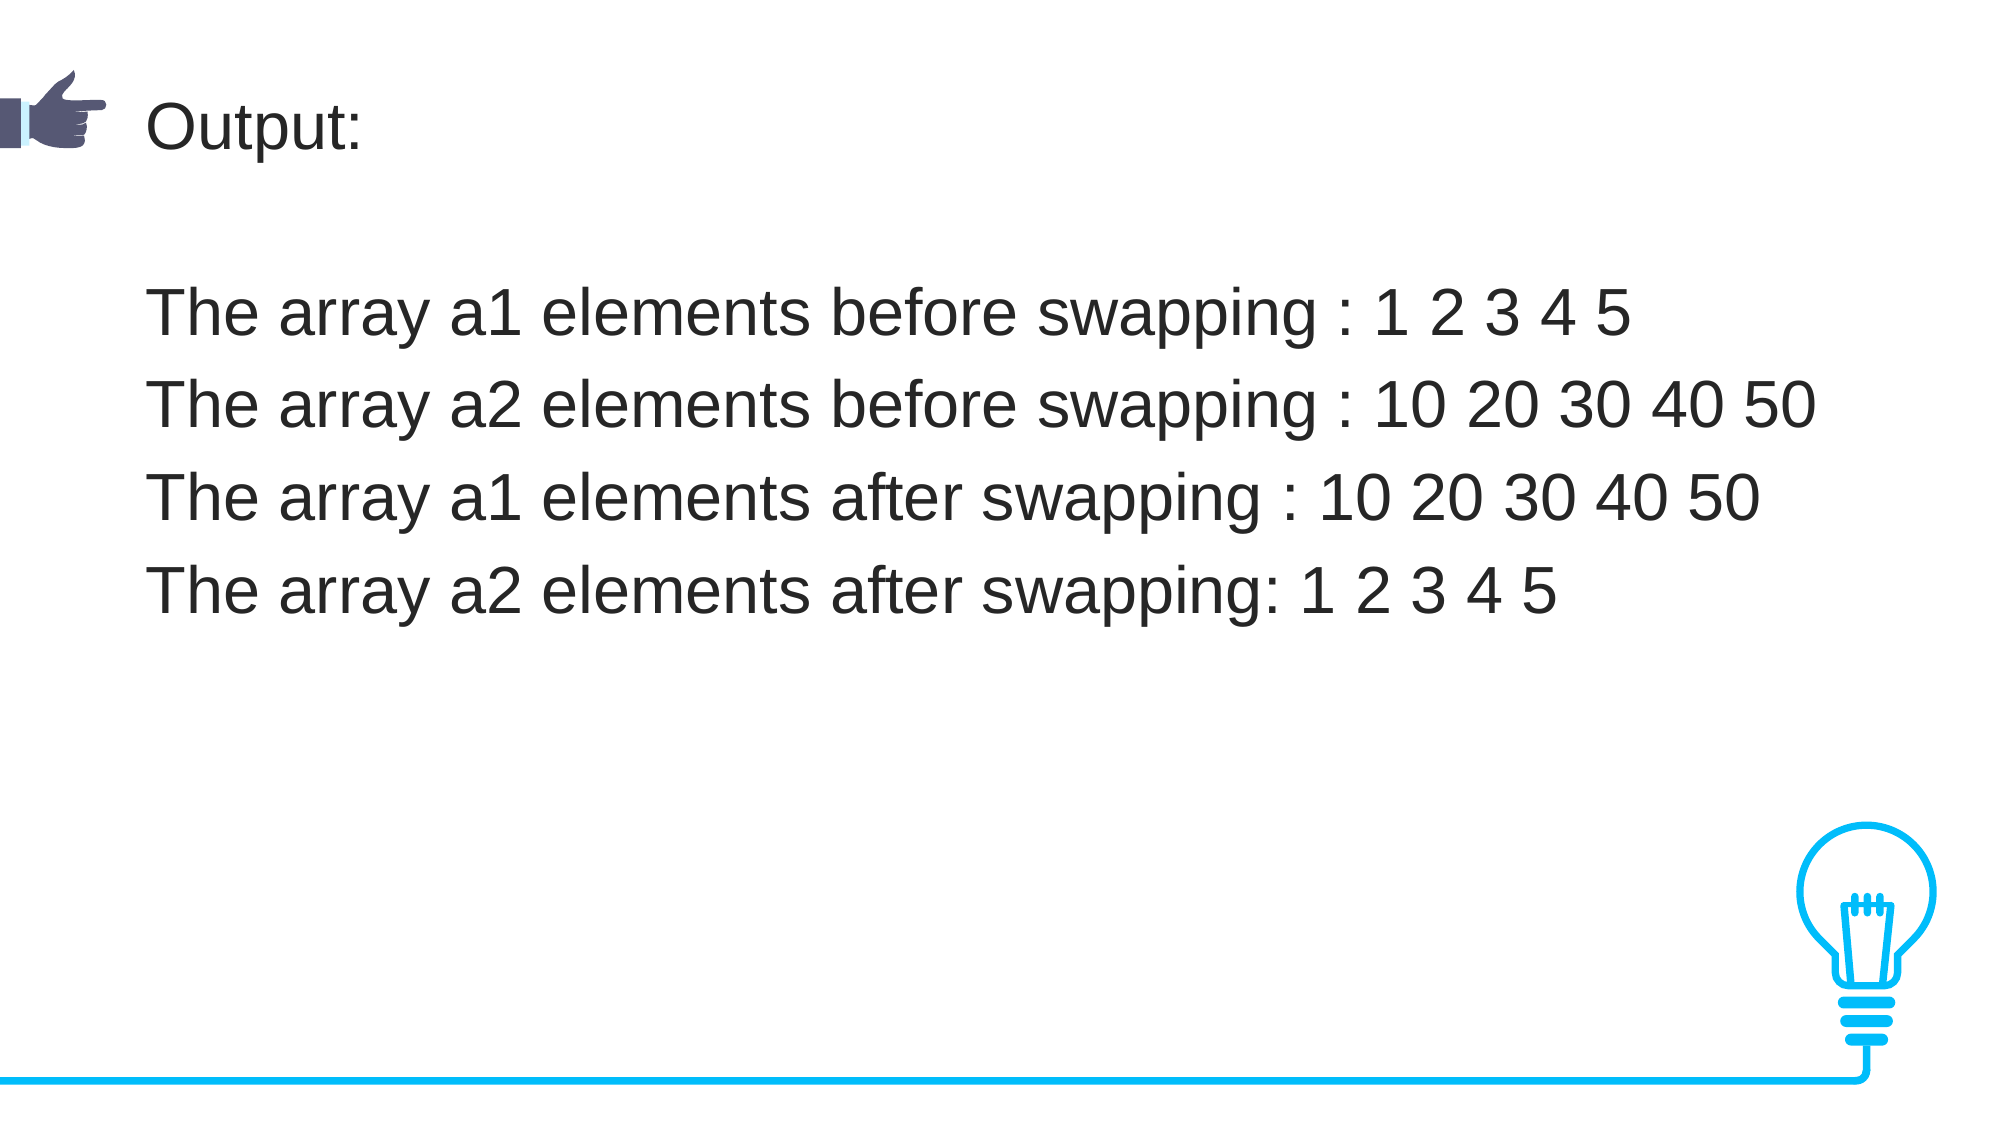

Output:

The array a1 elements before swapping : 1 2 3 4 5
The array a2 elements before swapping : 10 20 30 40 50
The array a1 elements after swapping : 10 20 30 40 50
The array a2 elements after swapping: 1 2 3 4 5